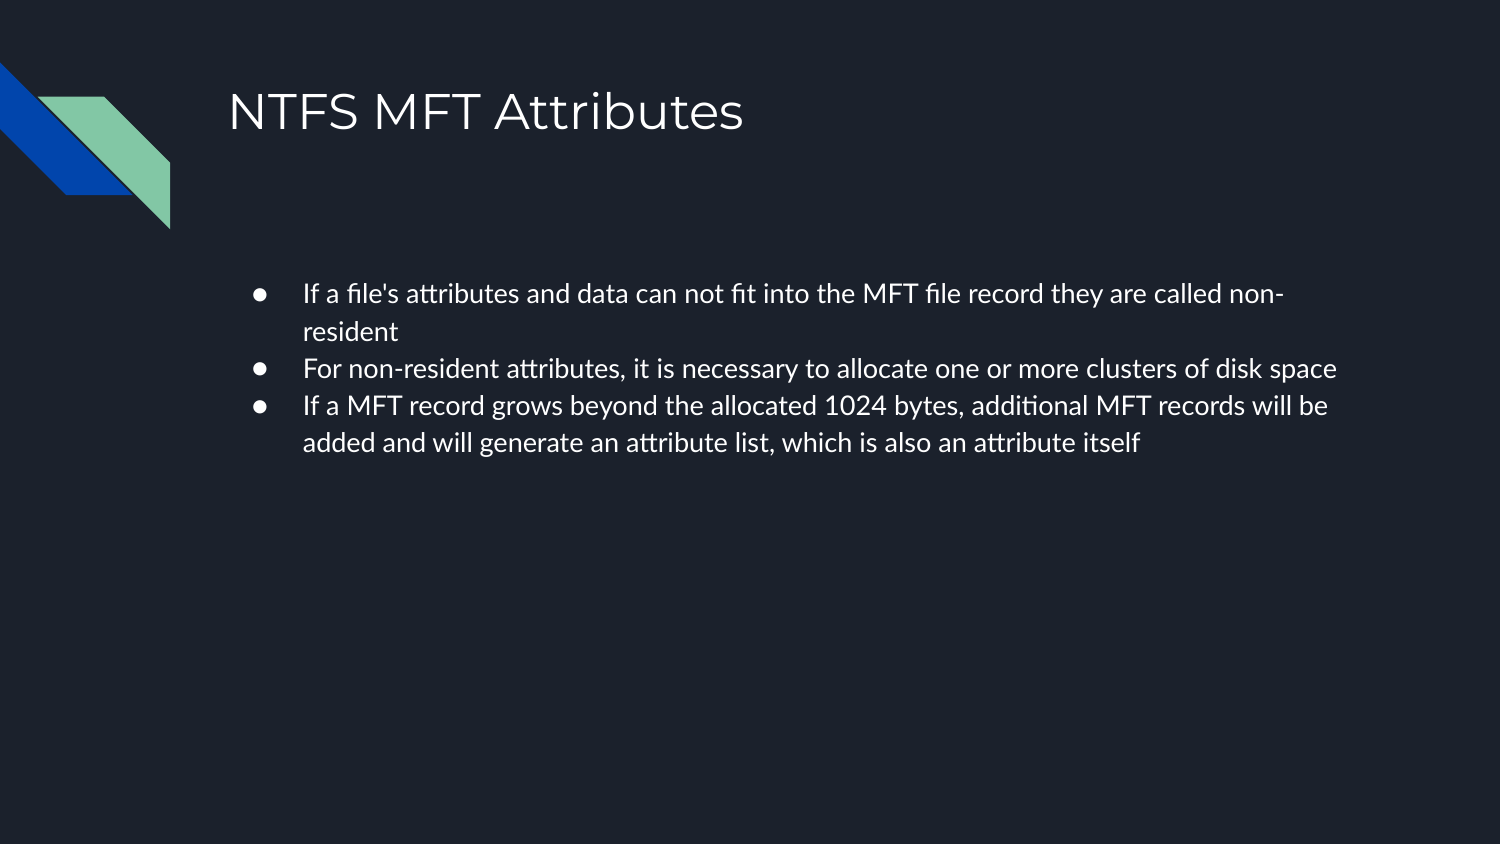

# NTFS MFT Attributes
If a file's attributes and data can not fit into the MFT file record they are called non-resident
For non-resident attributes, it is necessary to allocate one or more clusters of disk space
If a MFT record grows beyond the allocated 1024 bytes, additional MFT records will be added and will generate an attribute list, which is also an attribute itself